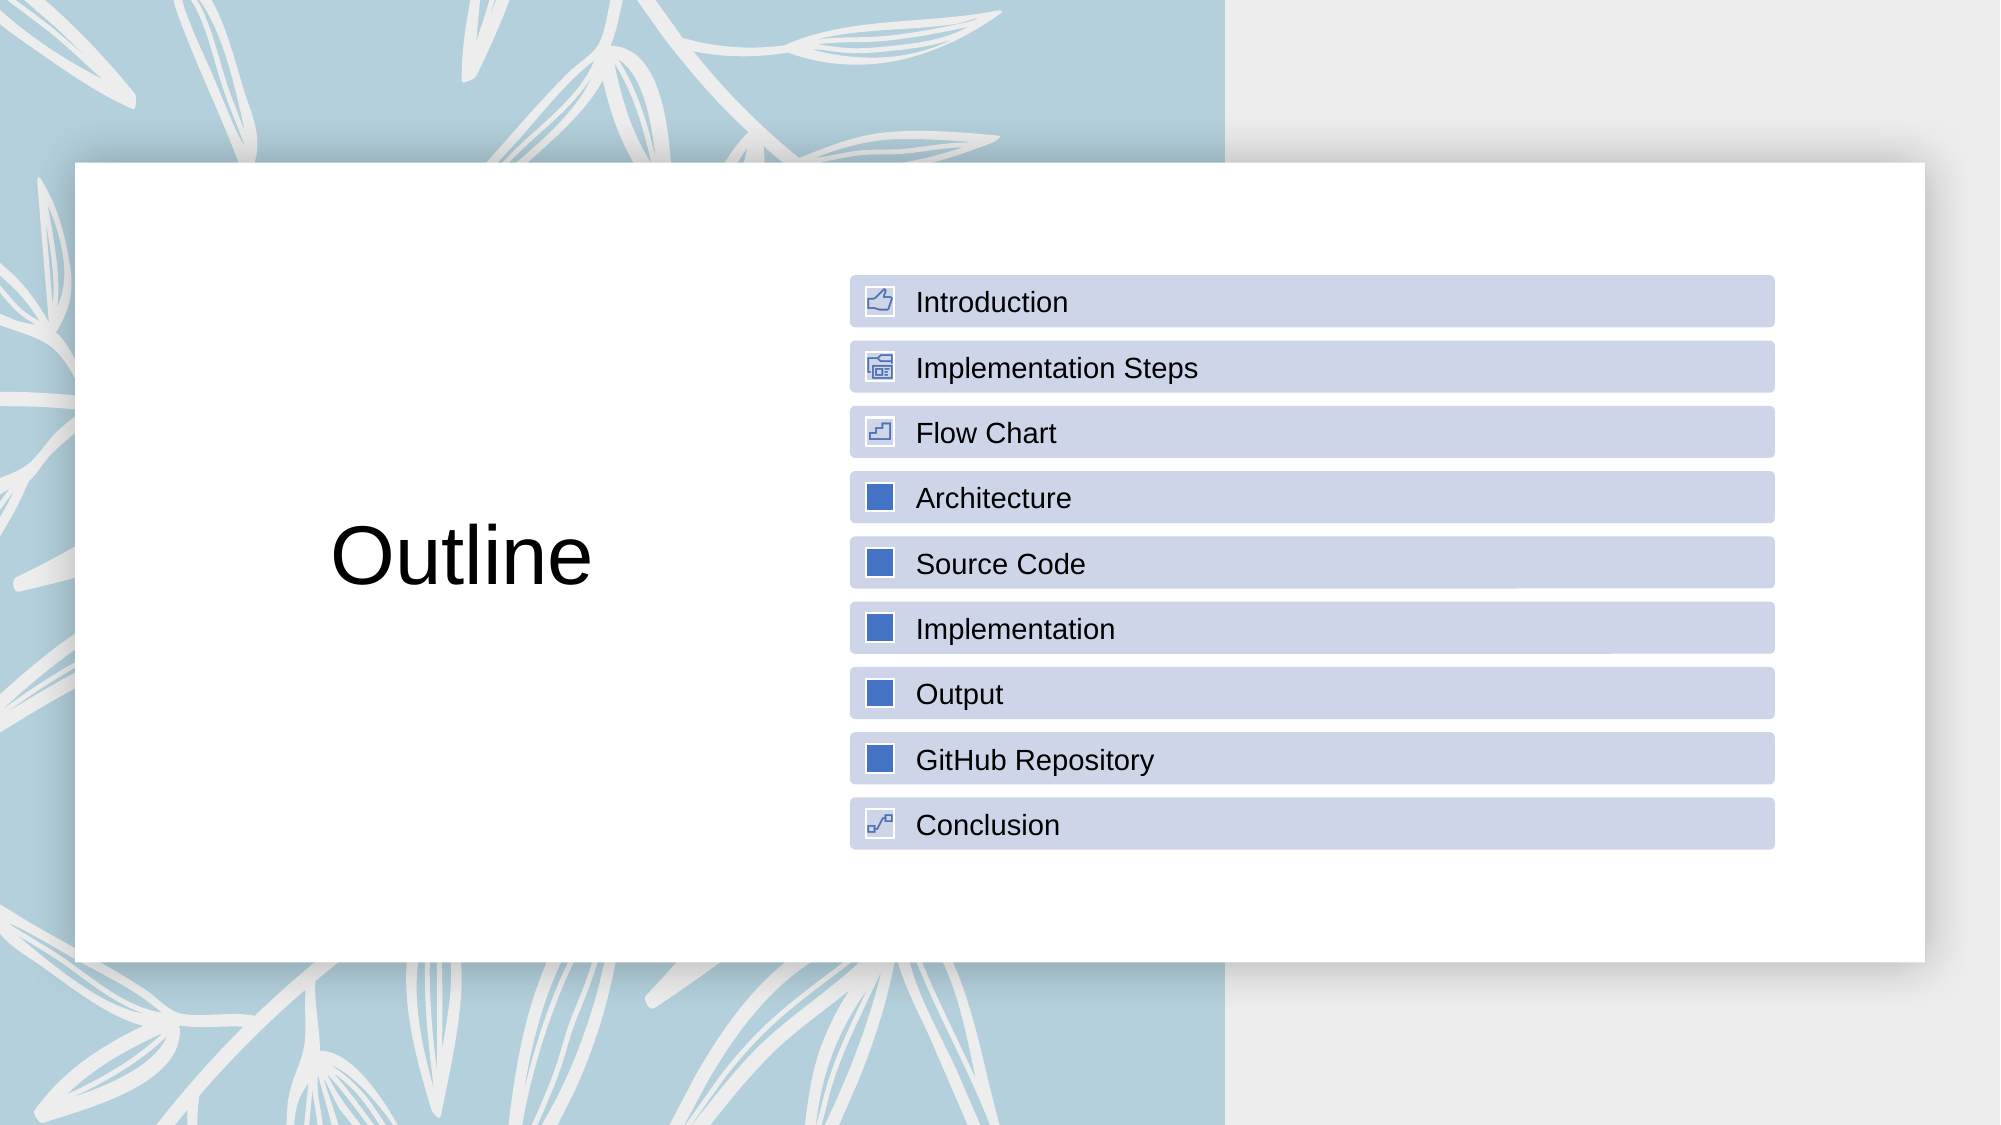

Introduction
Implementation Steps
Flow Chart
Architecture
Source Code
Implementation
Output
GitHub Repository
Conclusion
# Outline